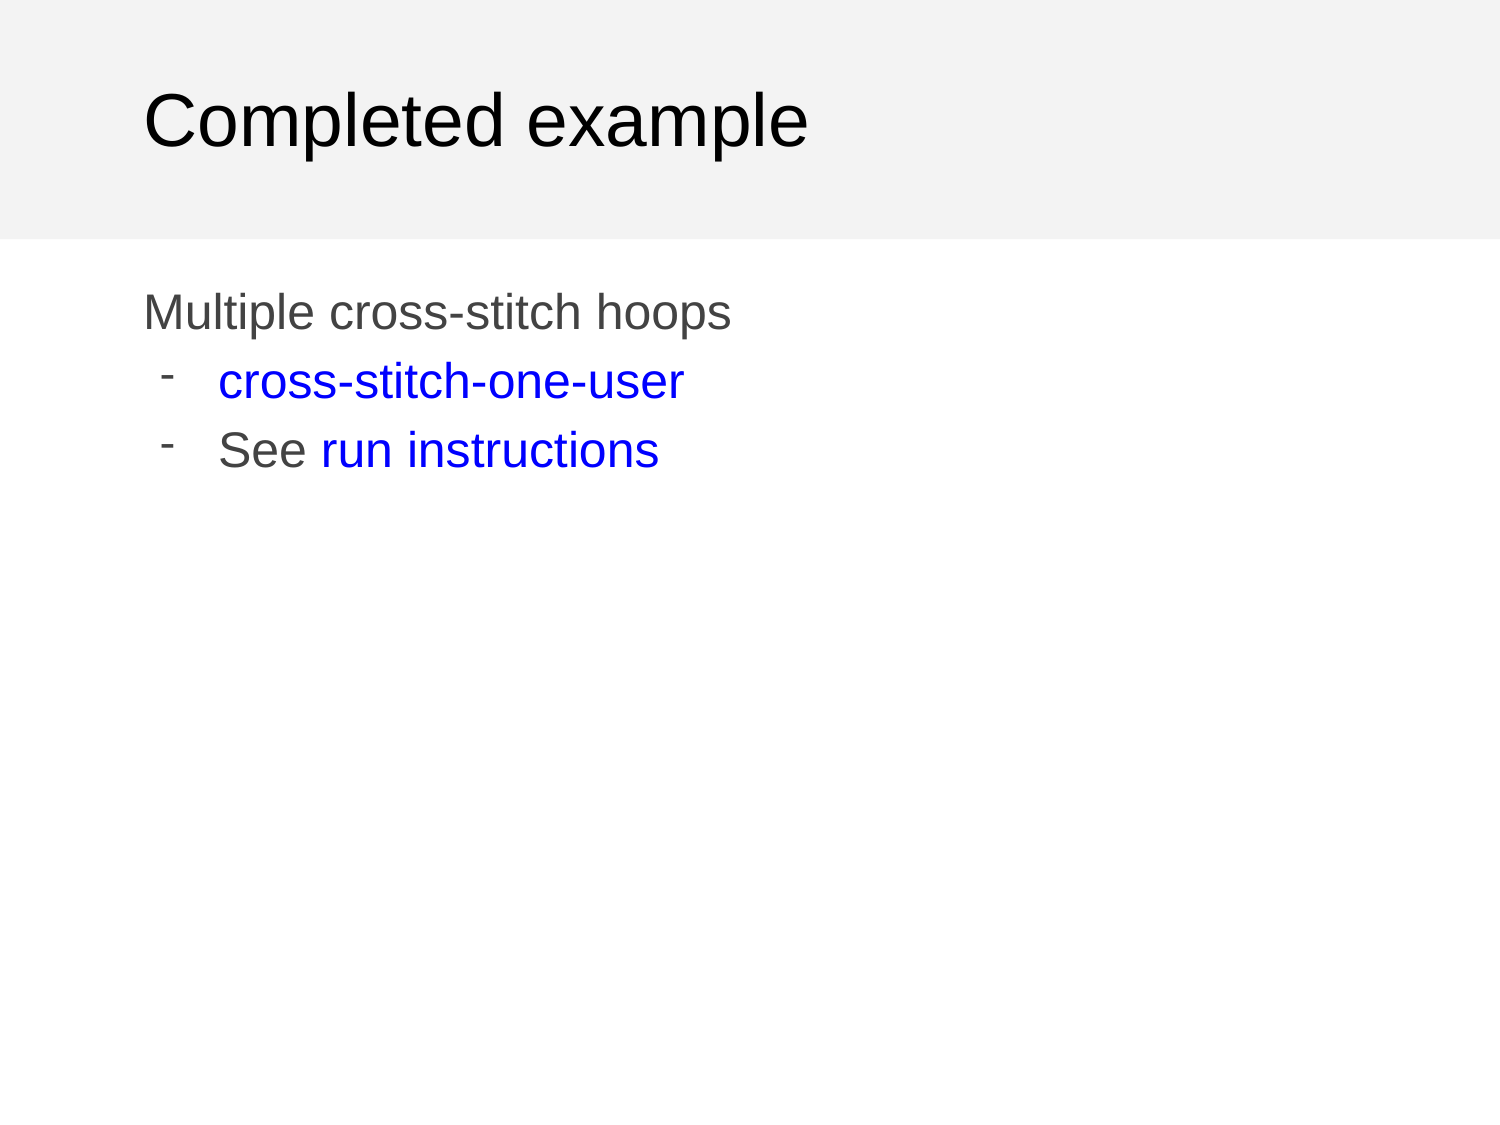

Completed example
Multiple cross-stitch hoops
cross-stitch-one-user
See run instructions